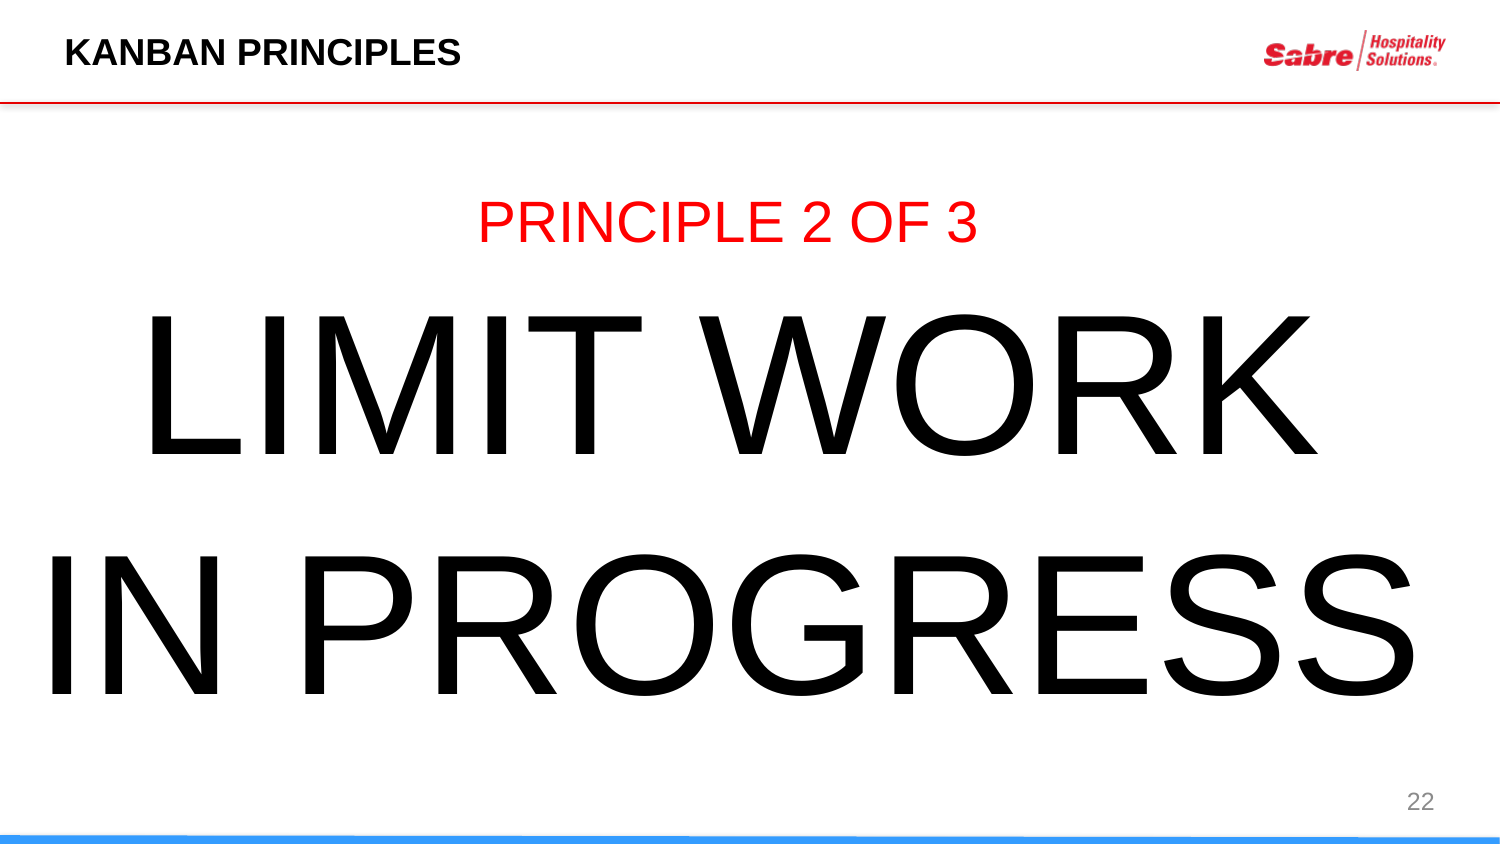

# KANBAN PRINCIPLES
PRINCIPLE 2 OF 3
LIMIT WORK
IN PROGRESS
22